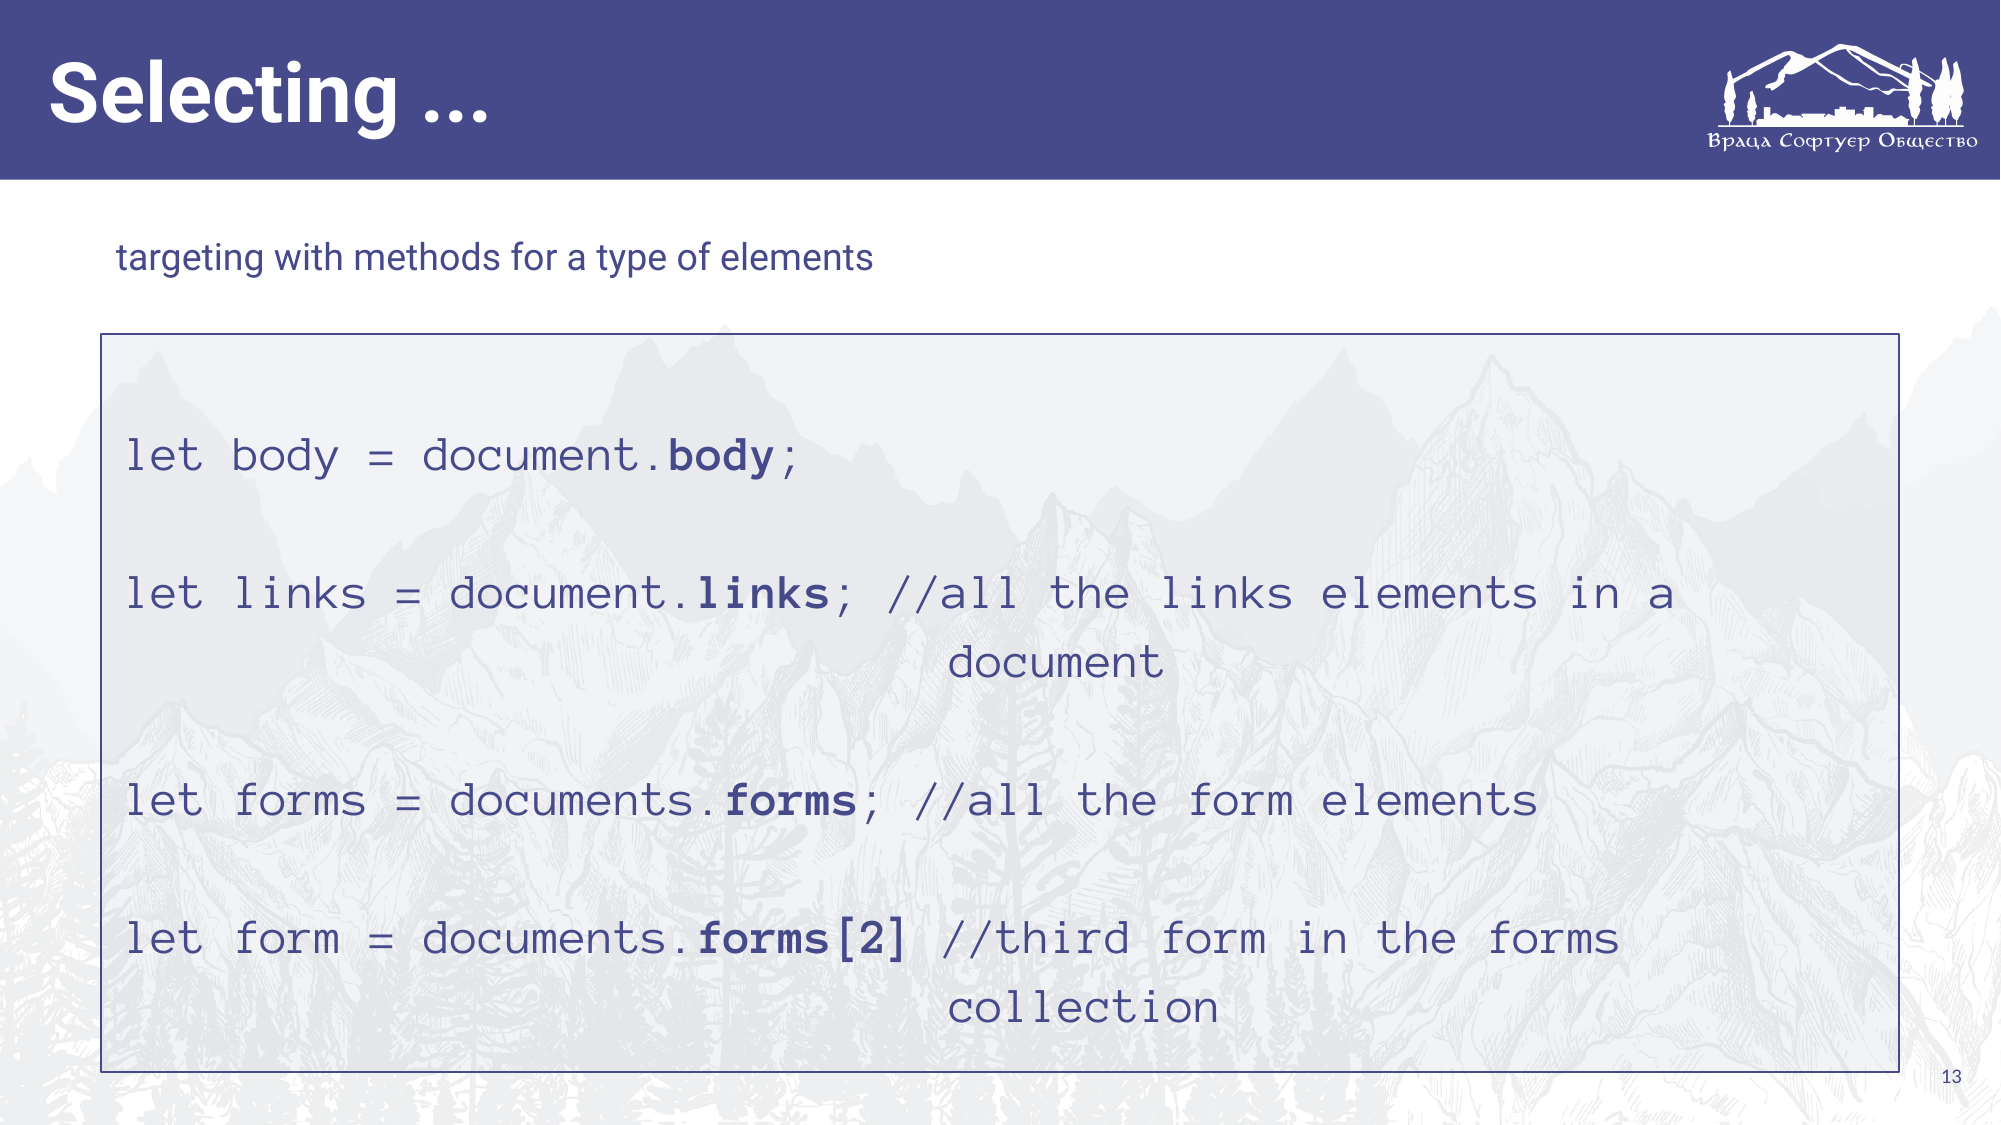

# Selecting ...
targeting with methods for a type of elements

let body = document.body;

let links = document.links; //all the links elements in a
document

let forms = documents.forms; //all the form elements

let form = documents.forms[2] //third form in the forms
collection

13